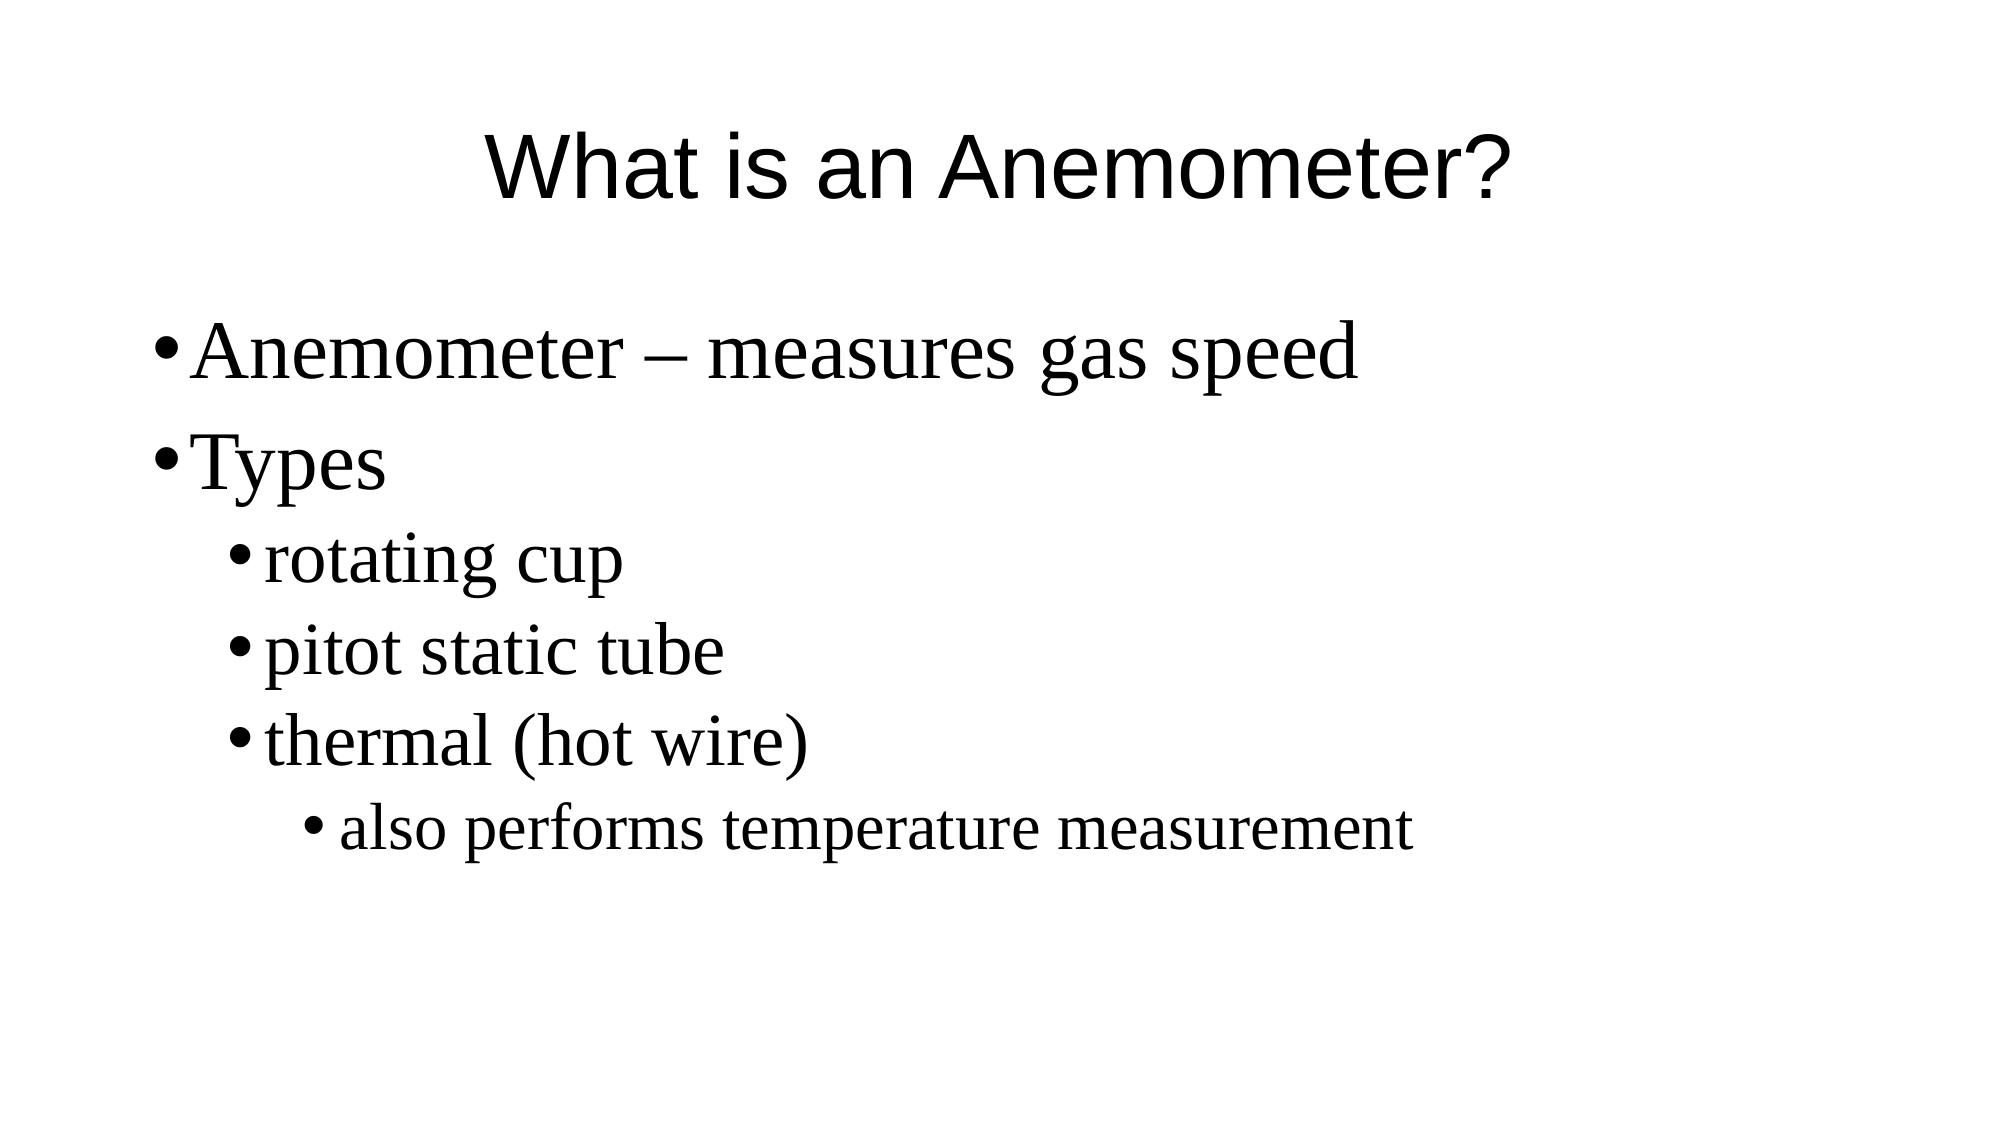

# What is an Anemometer?
Anemometer – measures gas speed
Types
rotating cup
pitot static tube
thermal (hot wire)
also performs temperature measurement